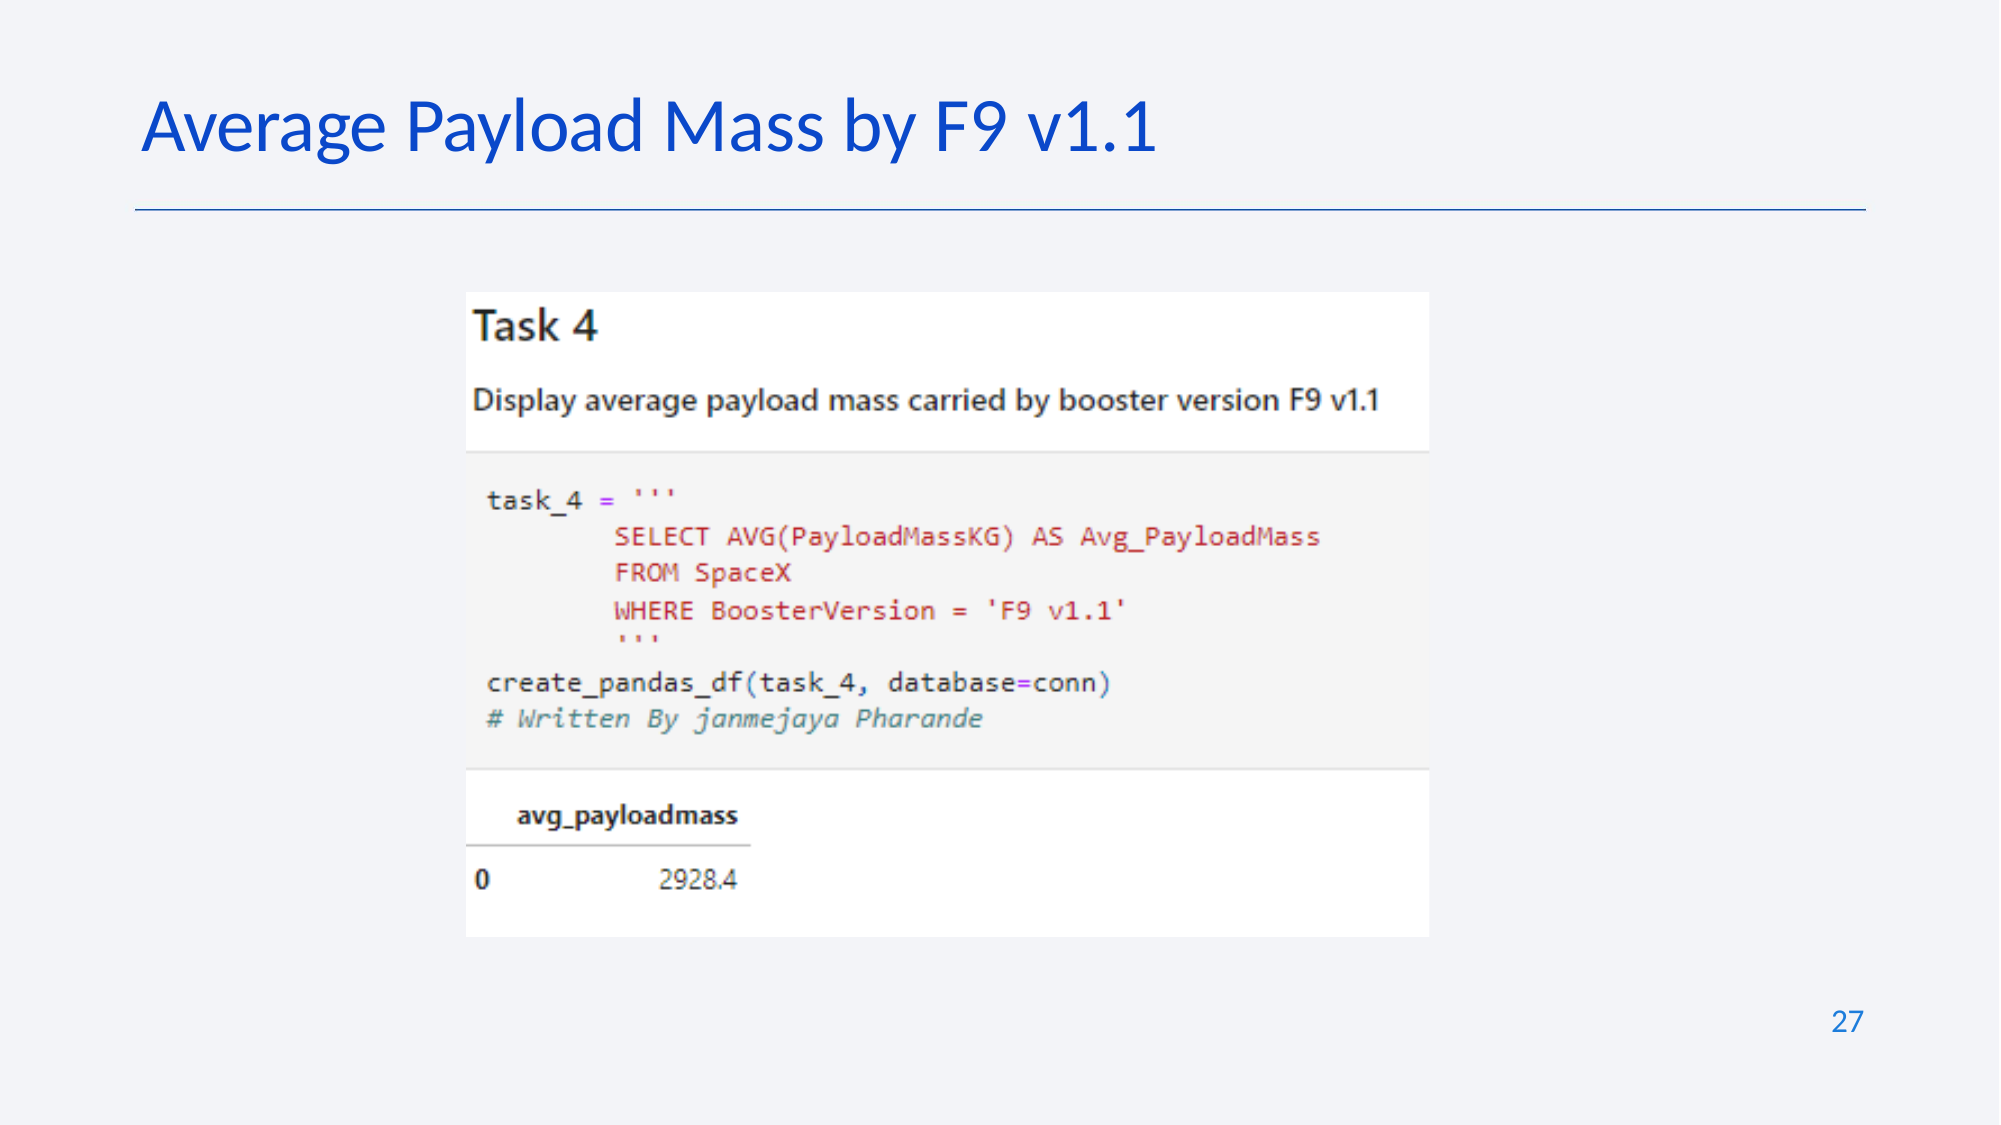

# Average Payload Mass by F9 v1.1

27